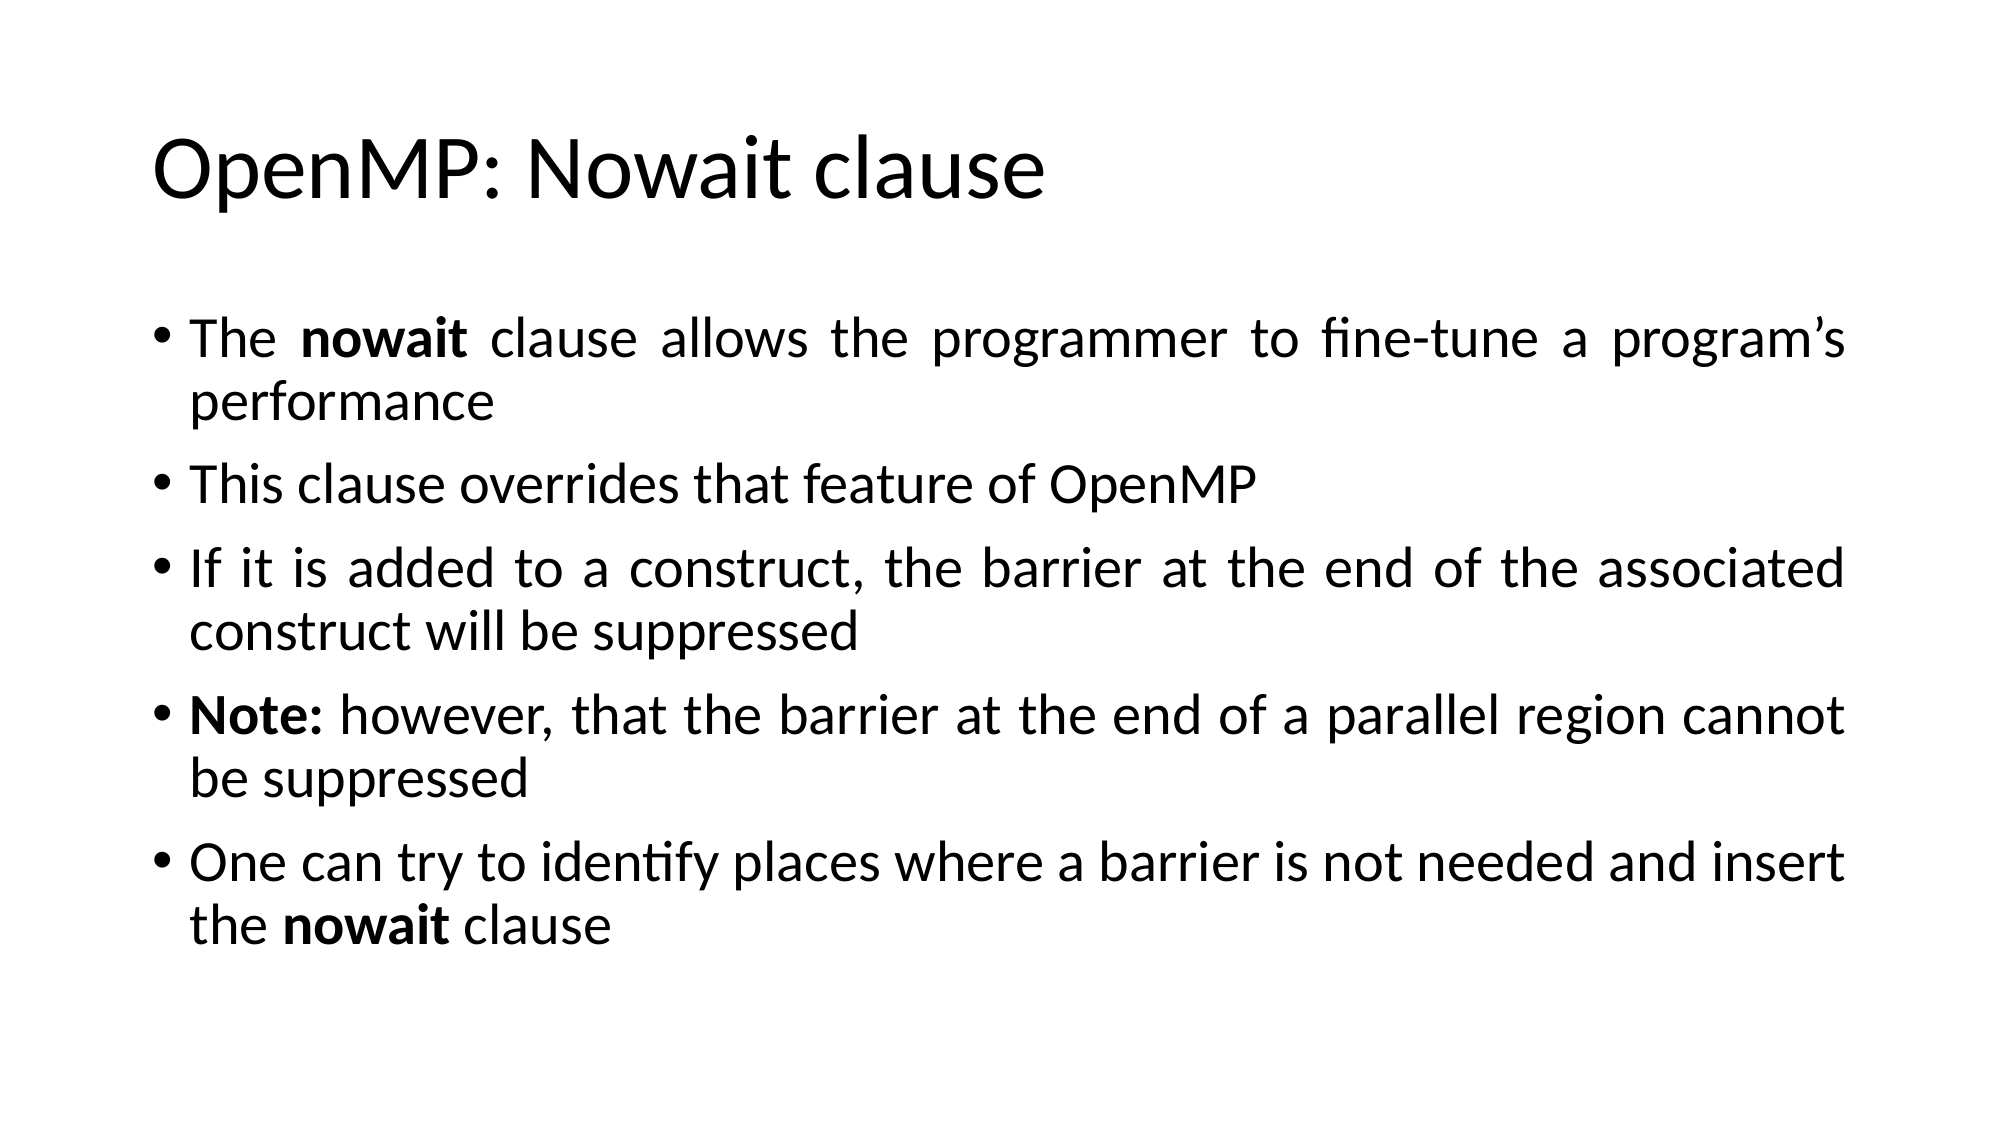

# OpenMP: Nowait clause
The nowait clause allows the programmer to fine-tune a program’s performance
This clause overrides that feature of OpenMP
If it is added to a construct, the barrier at the end of the associated construct will be suppressed
Note: however, that the barrier at the end of a parallel region cannot be suppressed
One can try to identify places where a barrier is not needed and insert the nowait clause